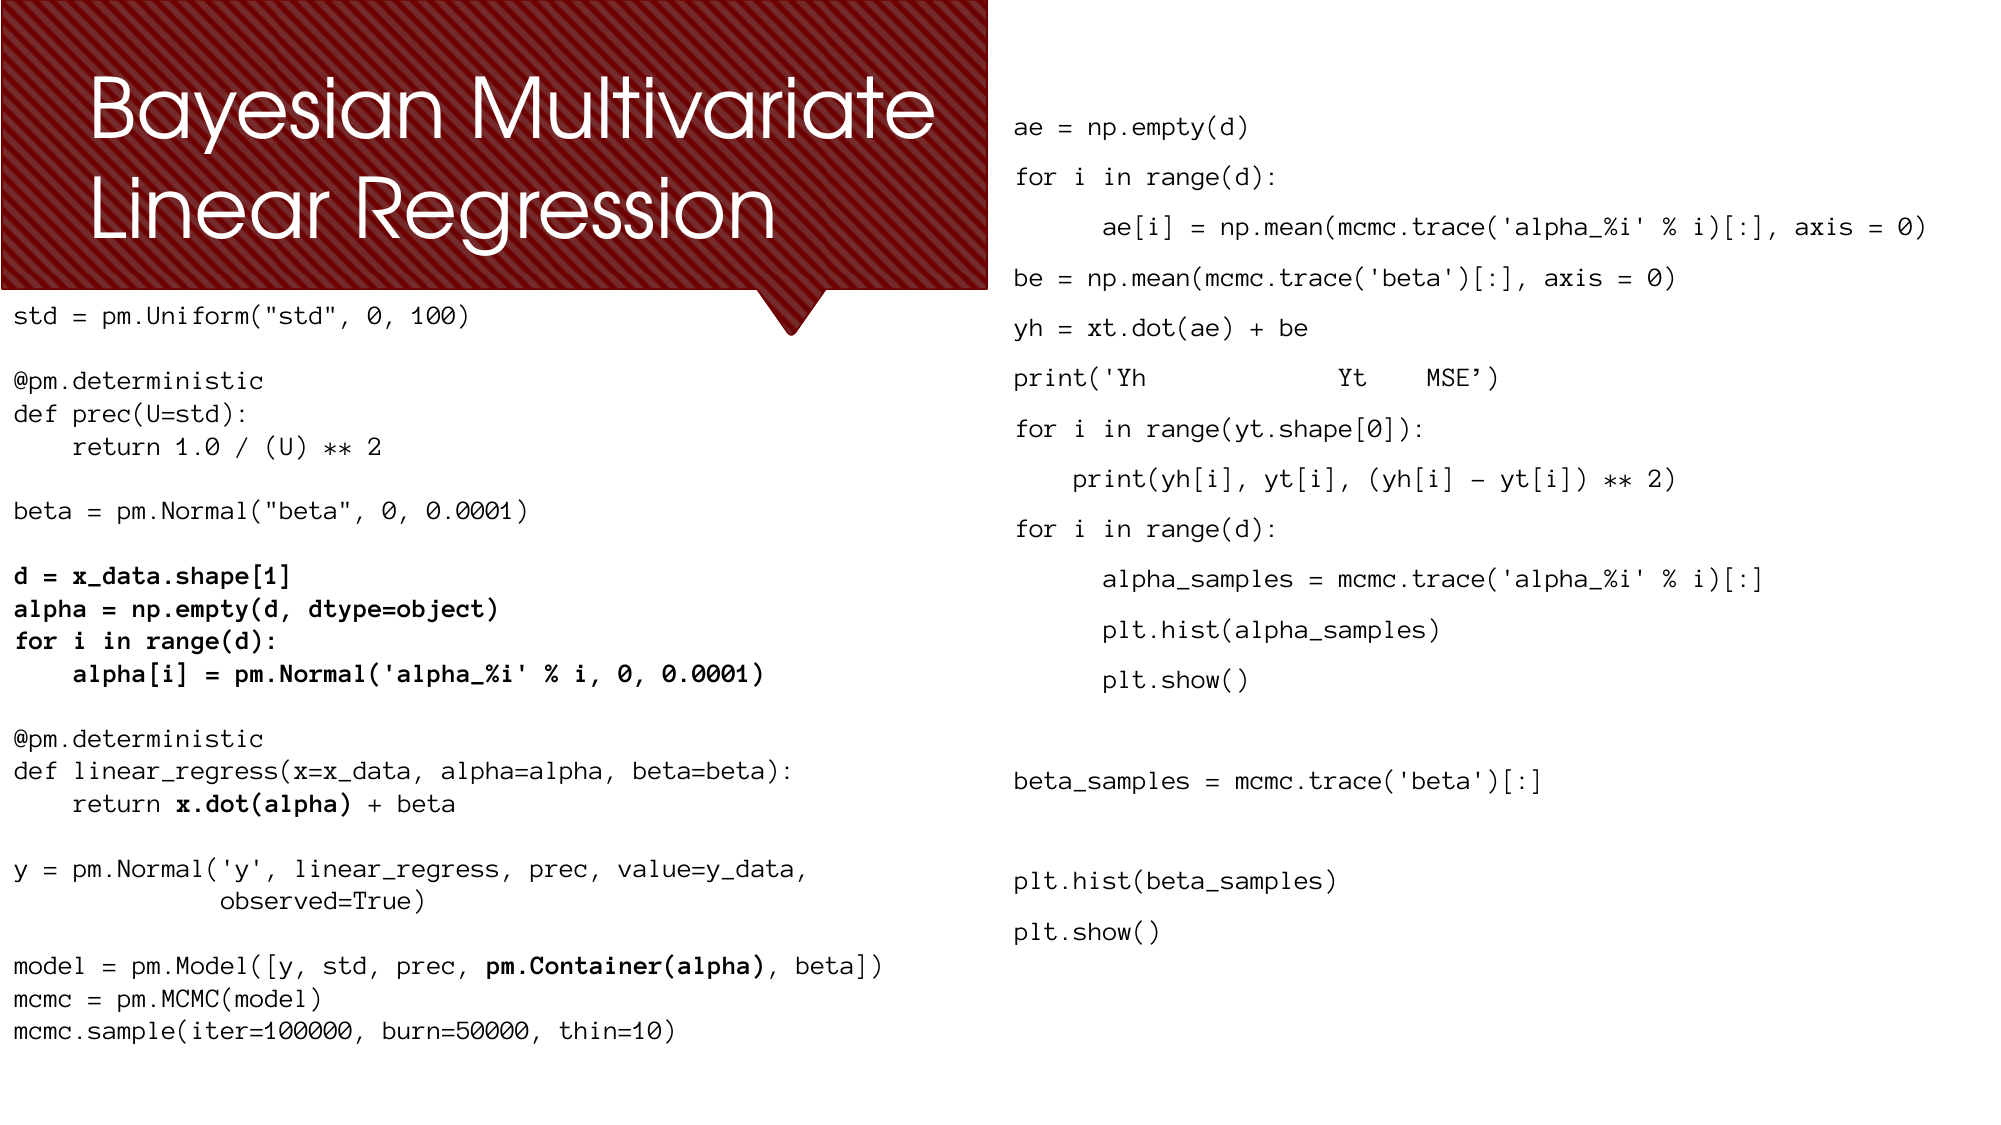

ae = np.empty(d)
for i in range(d):
      ae[i] = np.mean(mcmc.trace('alpha_%i' % i)[:], axis = 0)
be = np.mean(mcmc.trace('beta')[:], axis = 0)
yh = xt.dot(ae) + be
print('Yh             Yt    MSE’)
for i in range(yt.shape[0]):
    print(yh[i], yt[i], (yh[i] - yt[i]) ** 2)
for i in range(d):
      alpha_samples = mcmc.trace('alpha_%i' % i)[:]
      plt.hist(alpha_samples)
      plt.show()

beta_samples = mcmc.trace('beta')[:]

plt.hist(beta_samples)
plt.show()
# Bayesian Multivariate Linear Regression
std = pm.Uniform("std", 0, 100)

@pm.deterministic
def prec(U=std):
    return 1.0 / (U) ** 2

beta = pm.Normal("beta", 0, 0.0001)

d = x_data.shape[1]
alpha = np.empty(d, dtype=object)
for i in range(d):
    alpha[i] = pm.Normal('alpha_%i' % i, 0, 0.0001)

@pm.deterministic
def linear_regress(x=x_data, alpha=alpha, beta=beta):
    return x.dot(alpha) + beta

y = pm.Normal('y', linear_regress, prec, value=y_data,
              observed=True)

model = pm.Model([y, std, prec, pm.Container(alpha), beta])
mcmc = pm.MCMC(model)
mcmc.sample(iter=100000, burn=50000, thin=10)